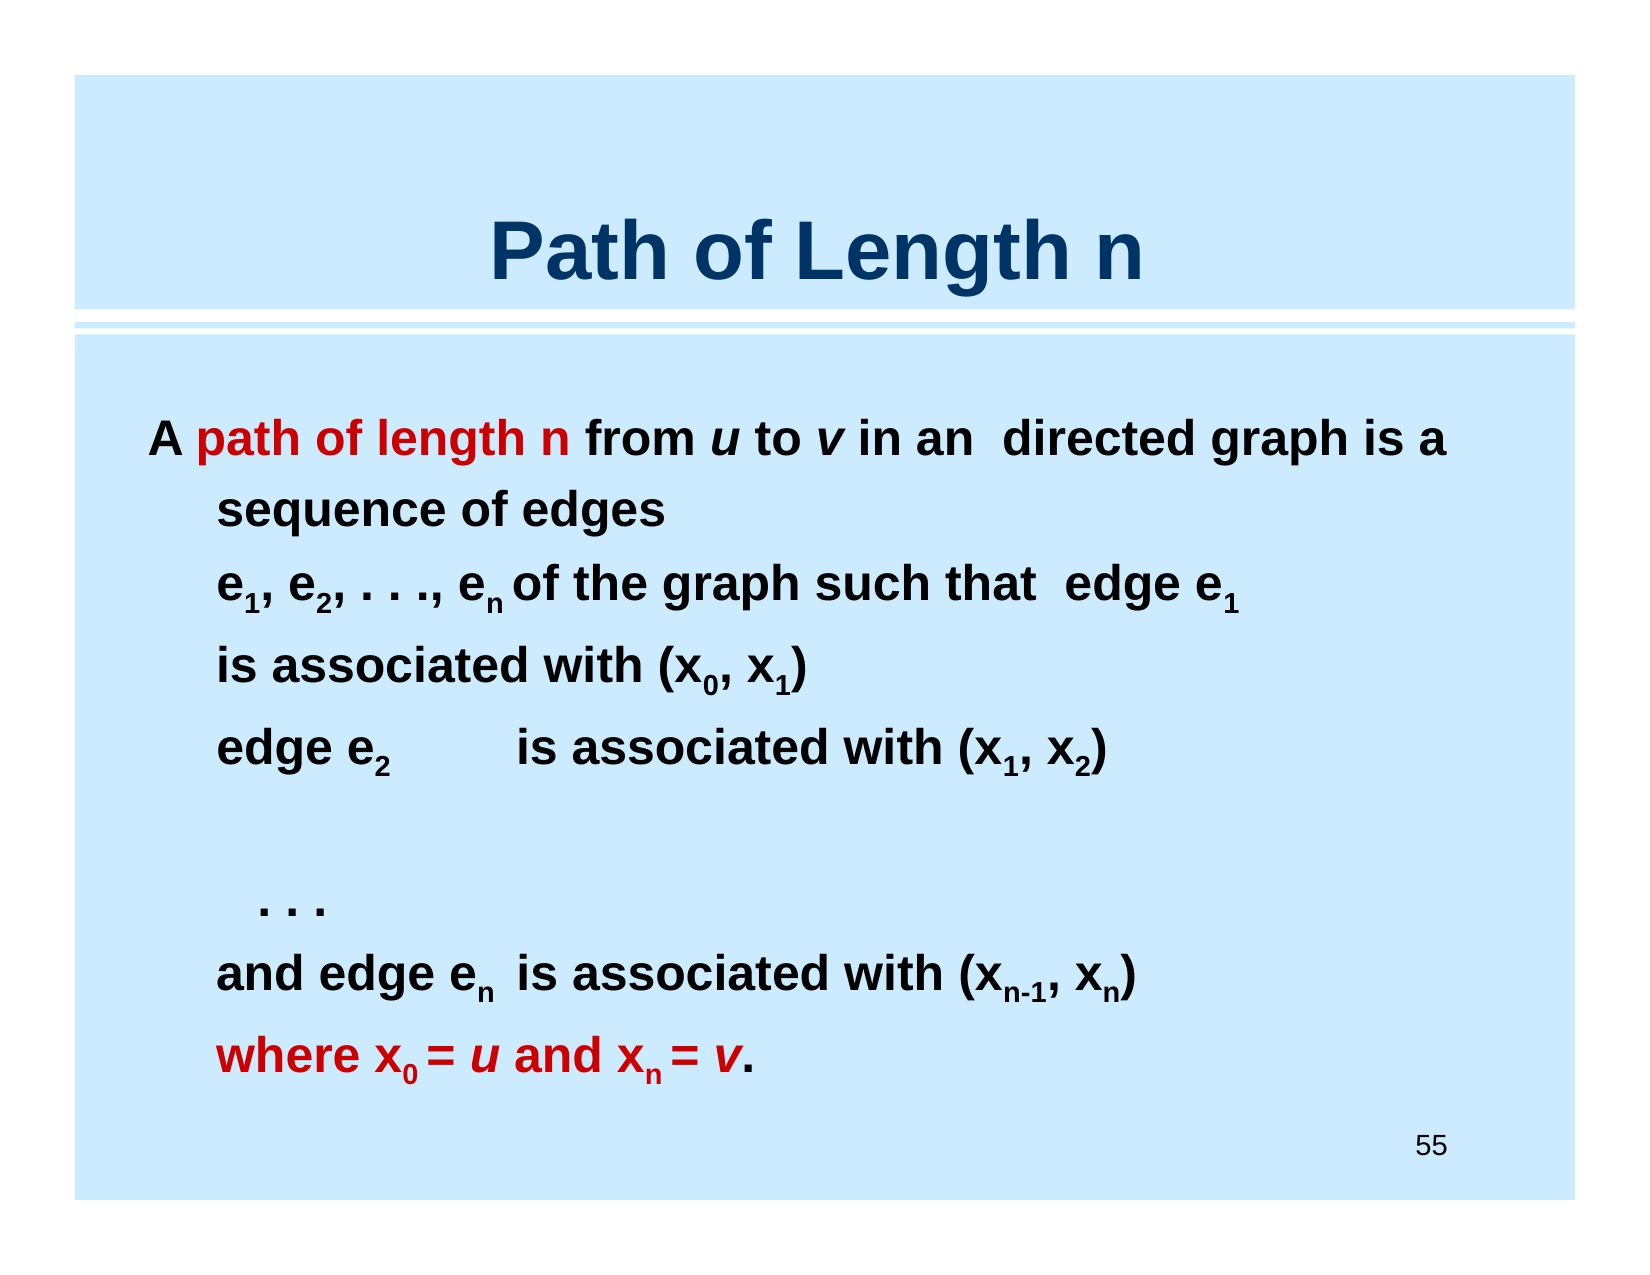

# Path of Length n
A path of length n from u to v in an  directed graph is a sequence of edges
e1, e2, . . ., en of the graph such that  edge e1	is associated with (x0, x1)
edge e2	is associated with (x1, x2)

. . .
and edge en	is associated with (xn-1, xn)
where x0 = u and xn = v.
55